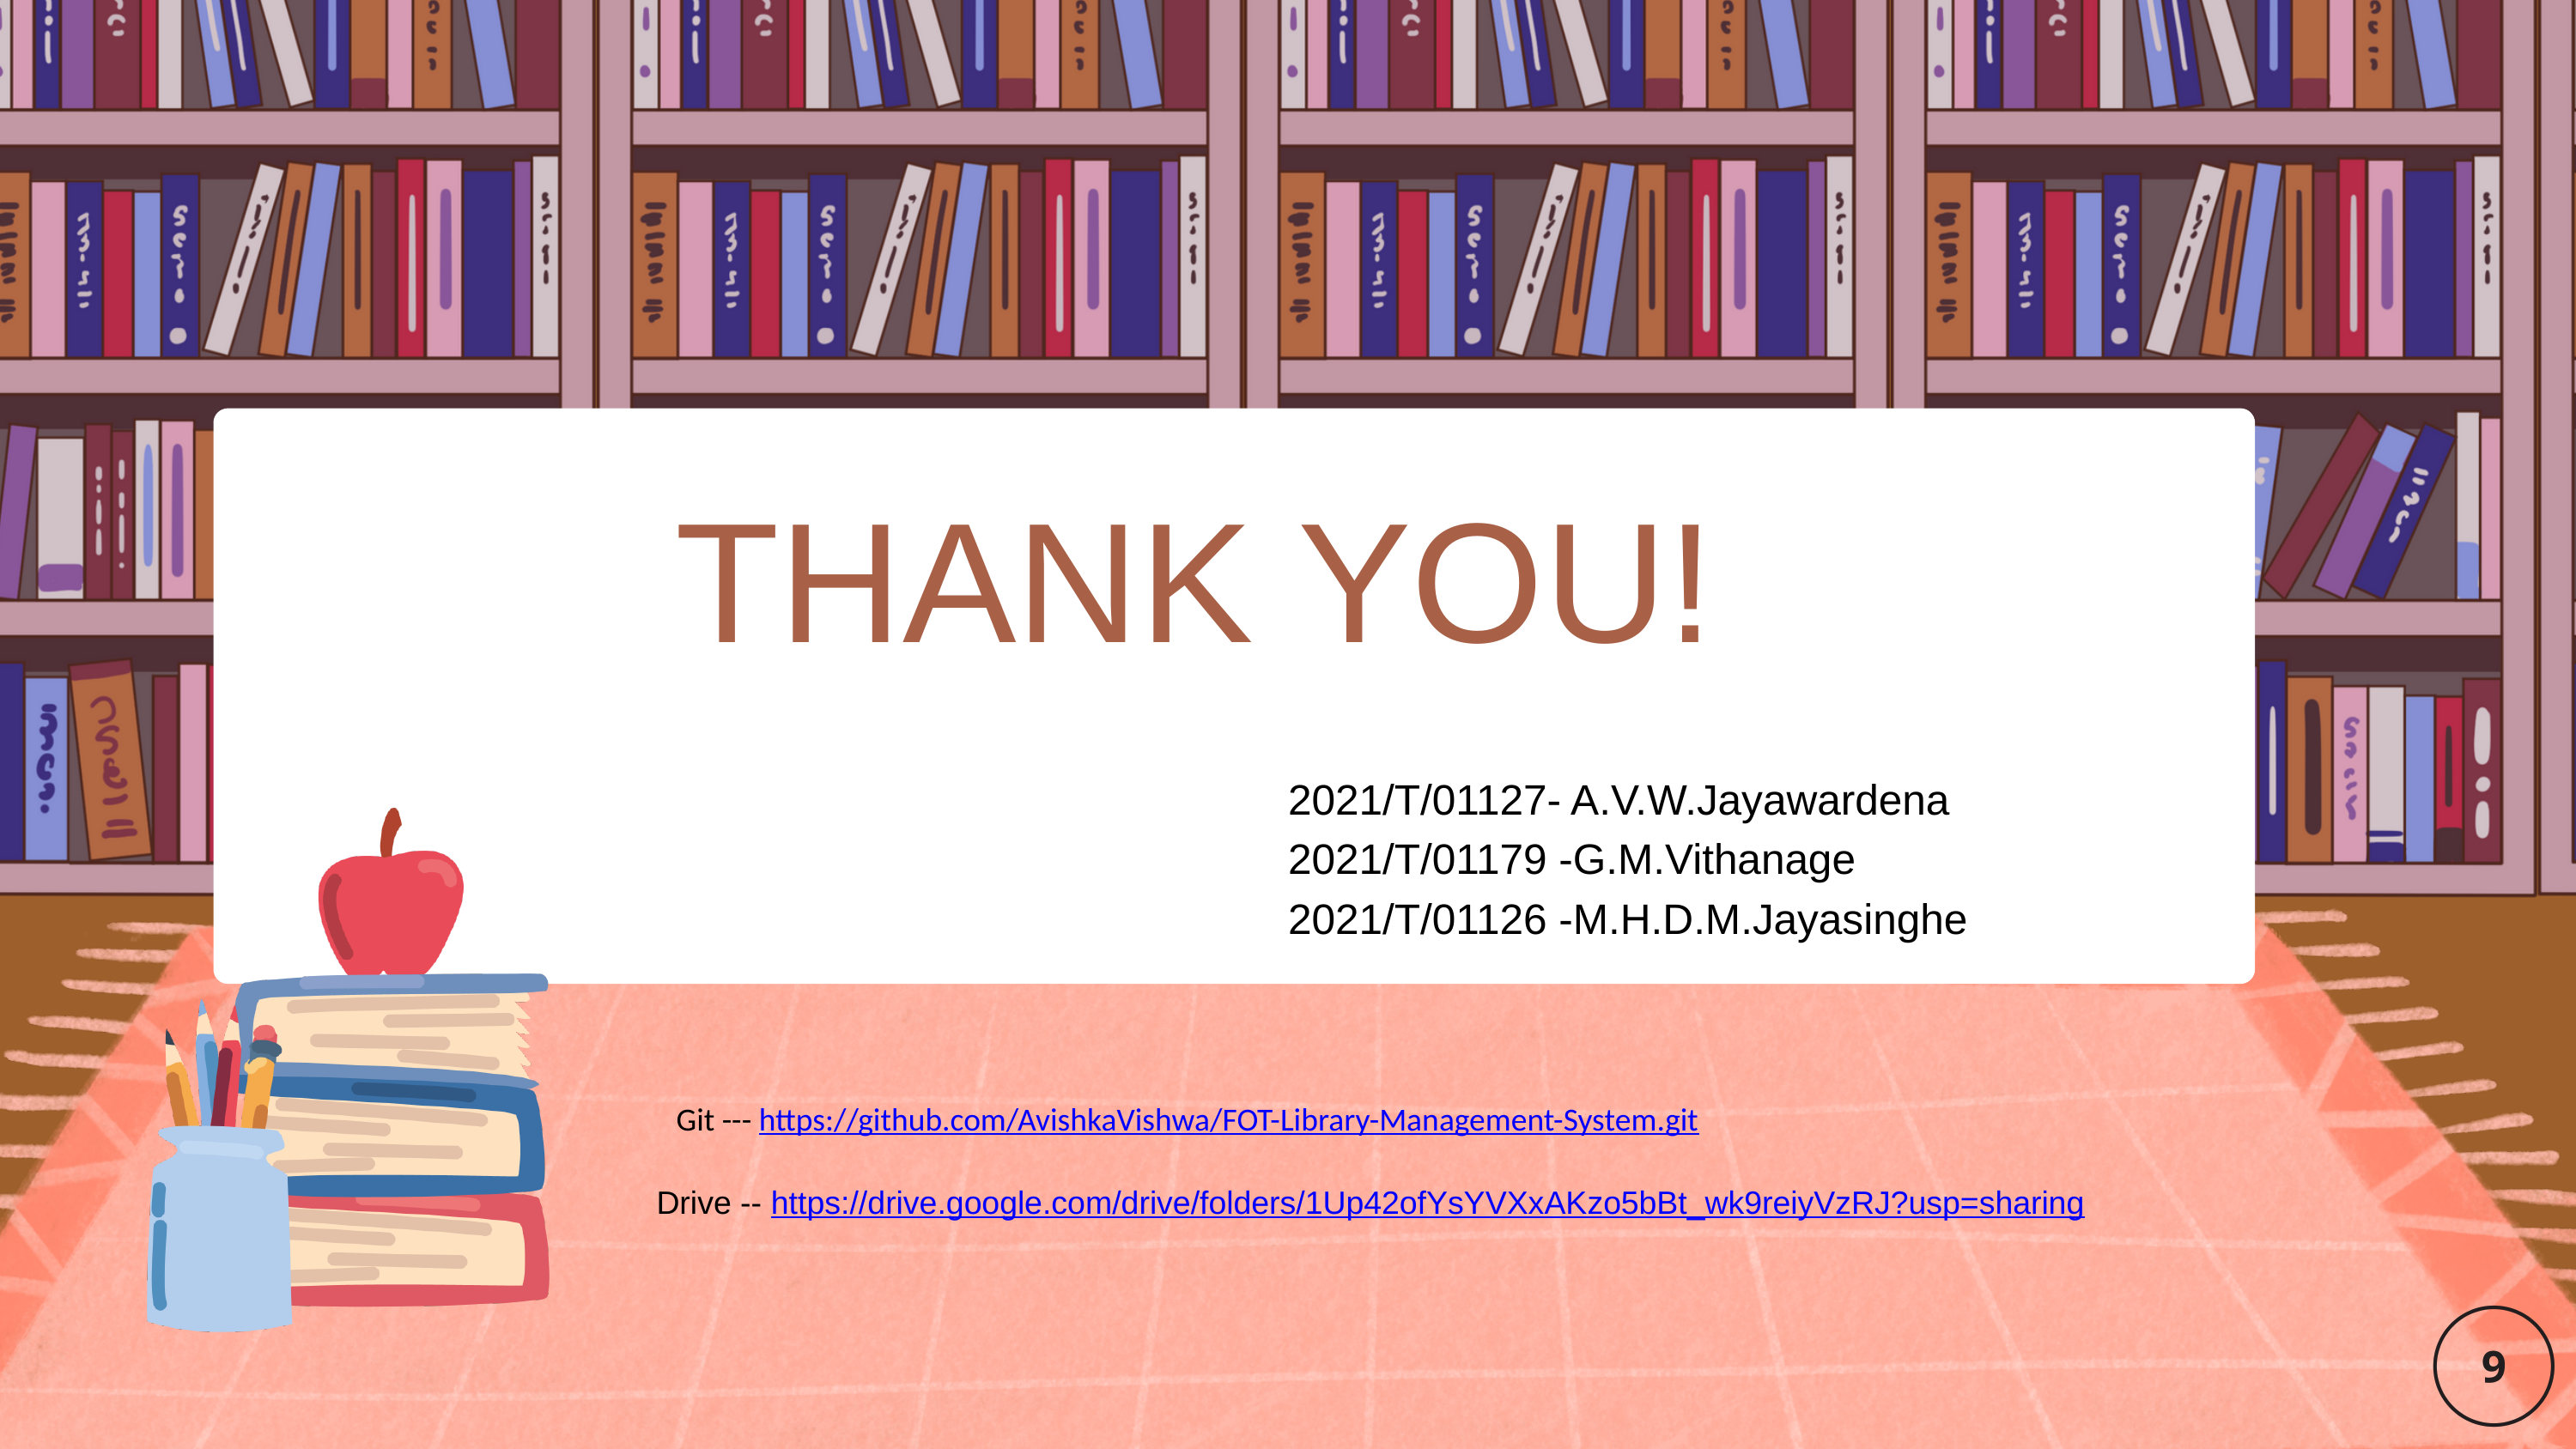

THANK YOU!
2021/T/01127- A.V.W.Jayawardena
2021/T/01179 -G.M.Vithanage
2021/T/01126 -M.H.D.M.Jayasinghe

 Git --- https://github.com/AvishkaVishwa/FOT-Library-Management-System.git
Drive -- https://drive.google.com/drive/folders/1Up42ofYsYVXxAKzo5bBt_wk9reiyVzRJ?usp=sharing